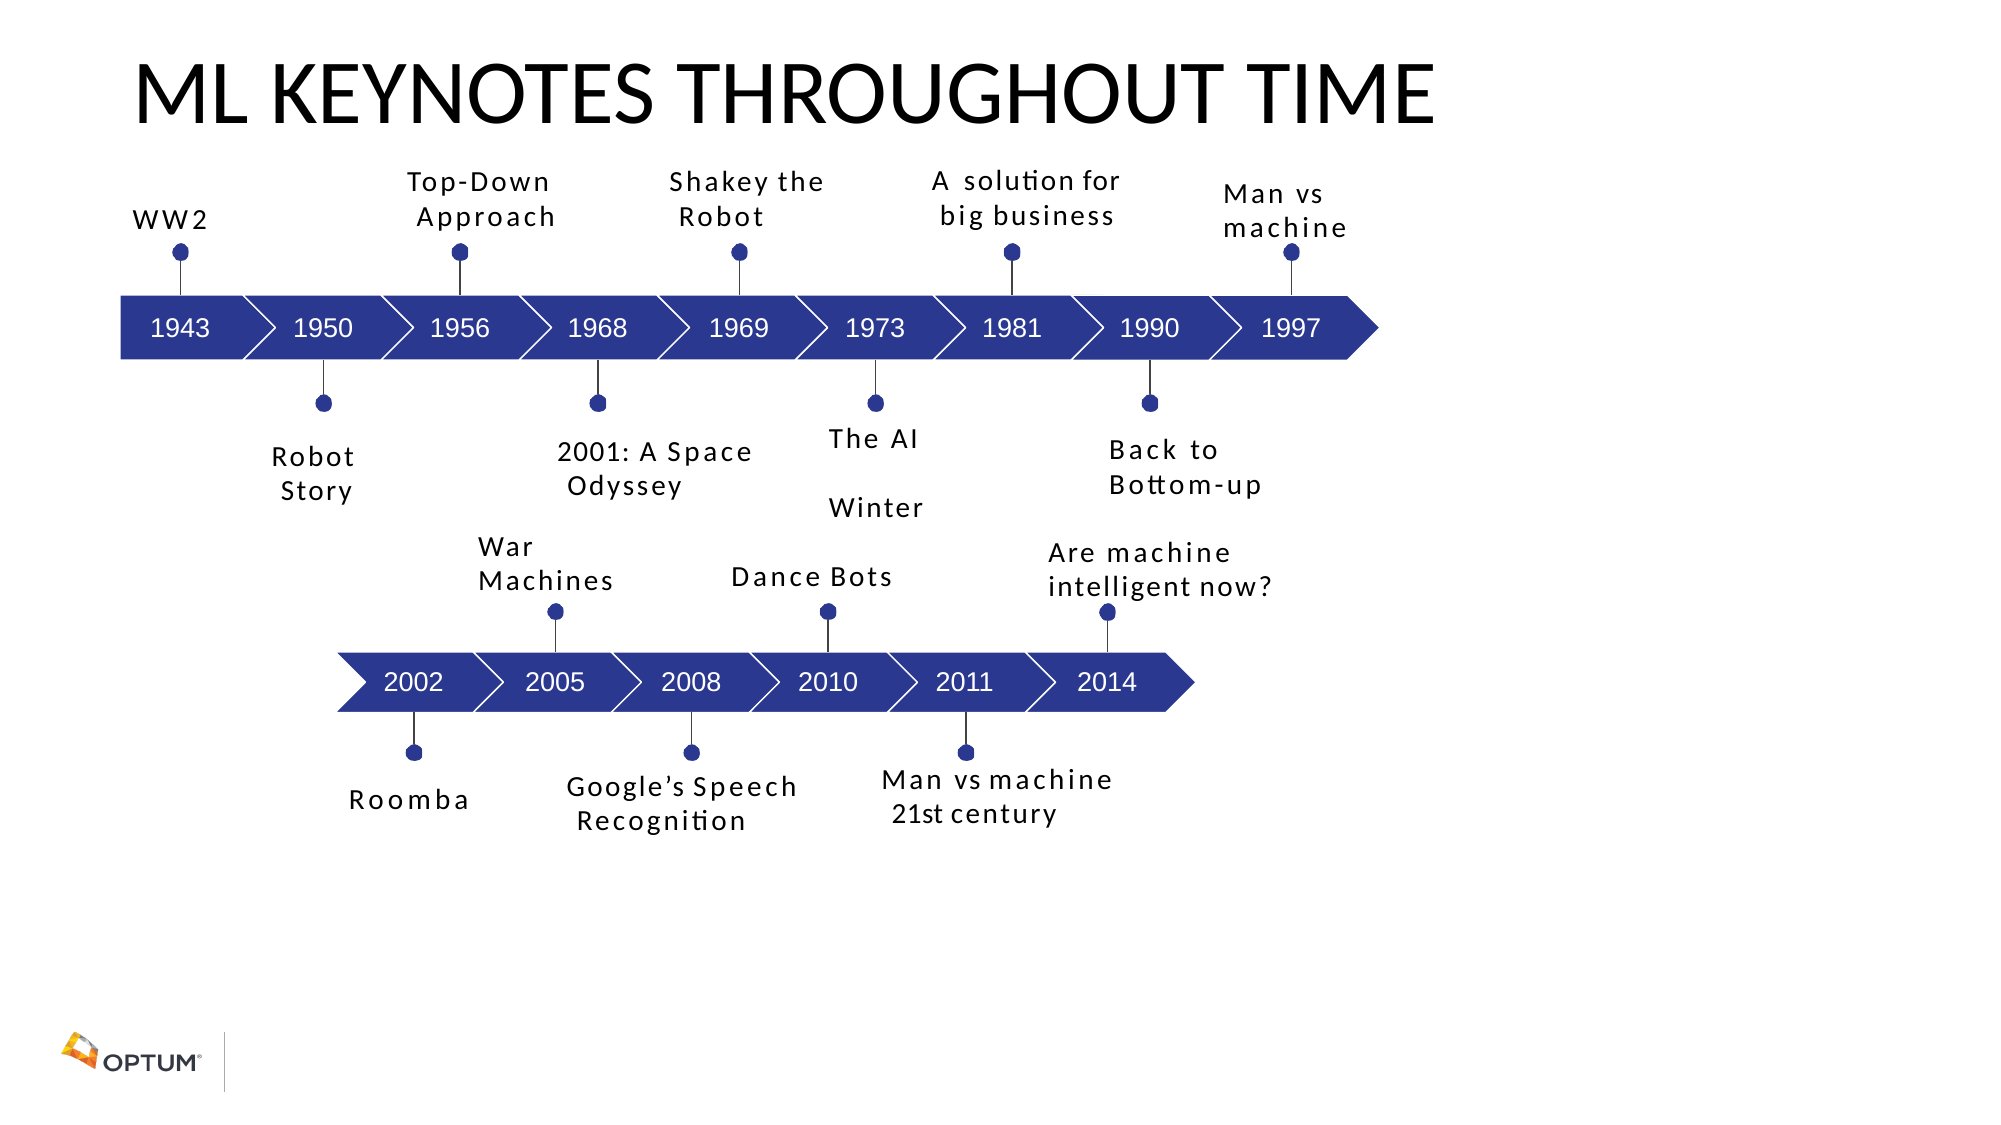

# ML KEYNOTES THROUGHOUT TIME
A solution for  big business
Top-Down  Approach
Shakey the  Robot
Man vs  machine
WW2

1943
1950
1956
1968
1969
1973
1981
1990
1997

The AI  Winter
Back to  Bottom-up
2001: A Space  Odyssey
Robot  Story
War  Machines
Are machine  intelligent now?
Dance Bots

2002
2005
2008
2010
2011
2014

Man vs machine  21st century
Google’s Speech  Recognition
Roomba